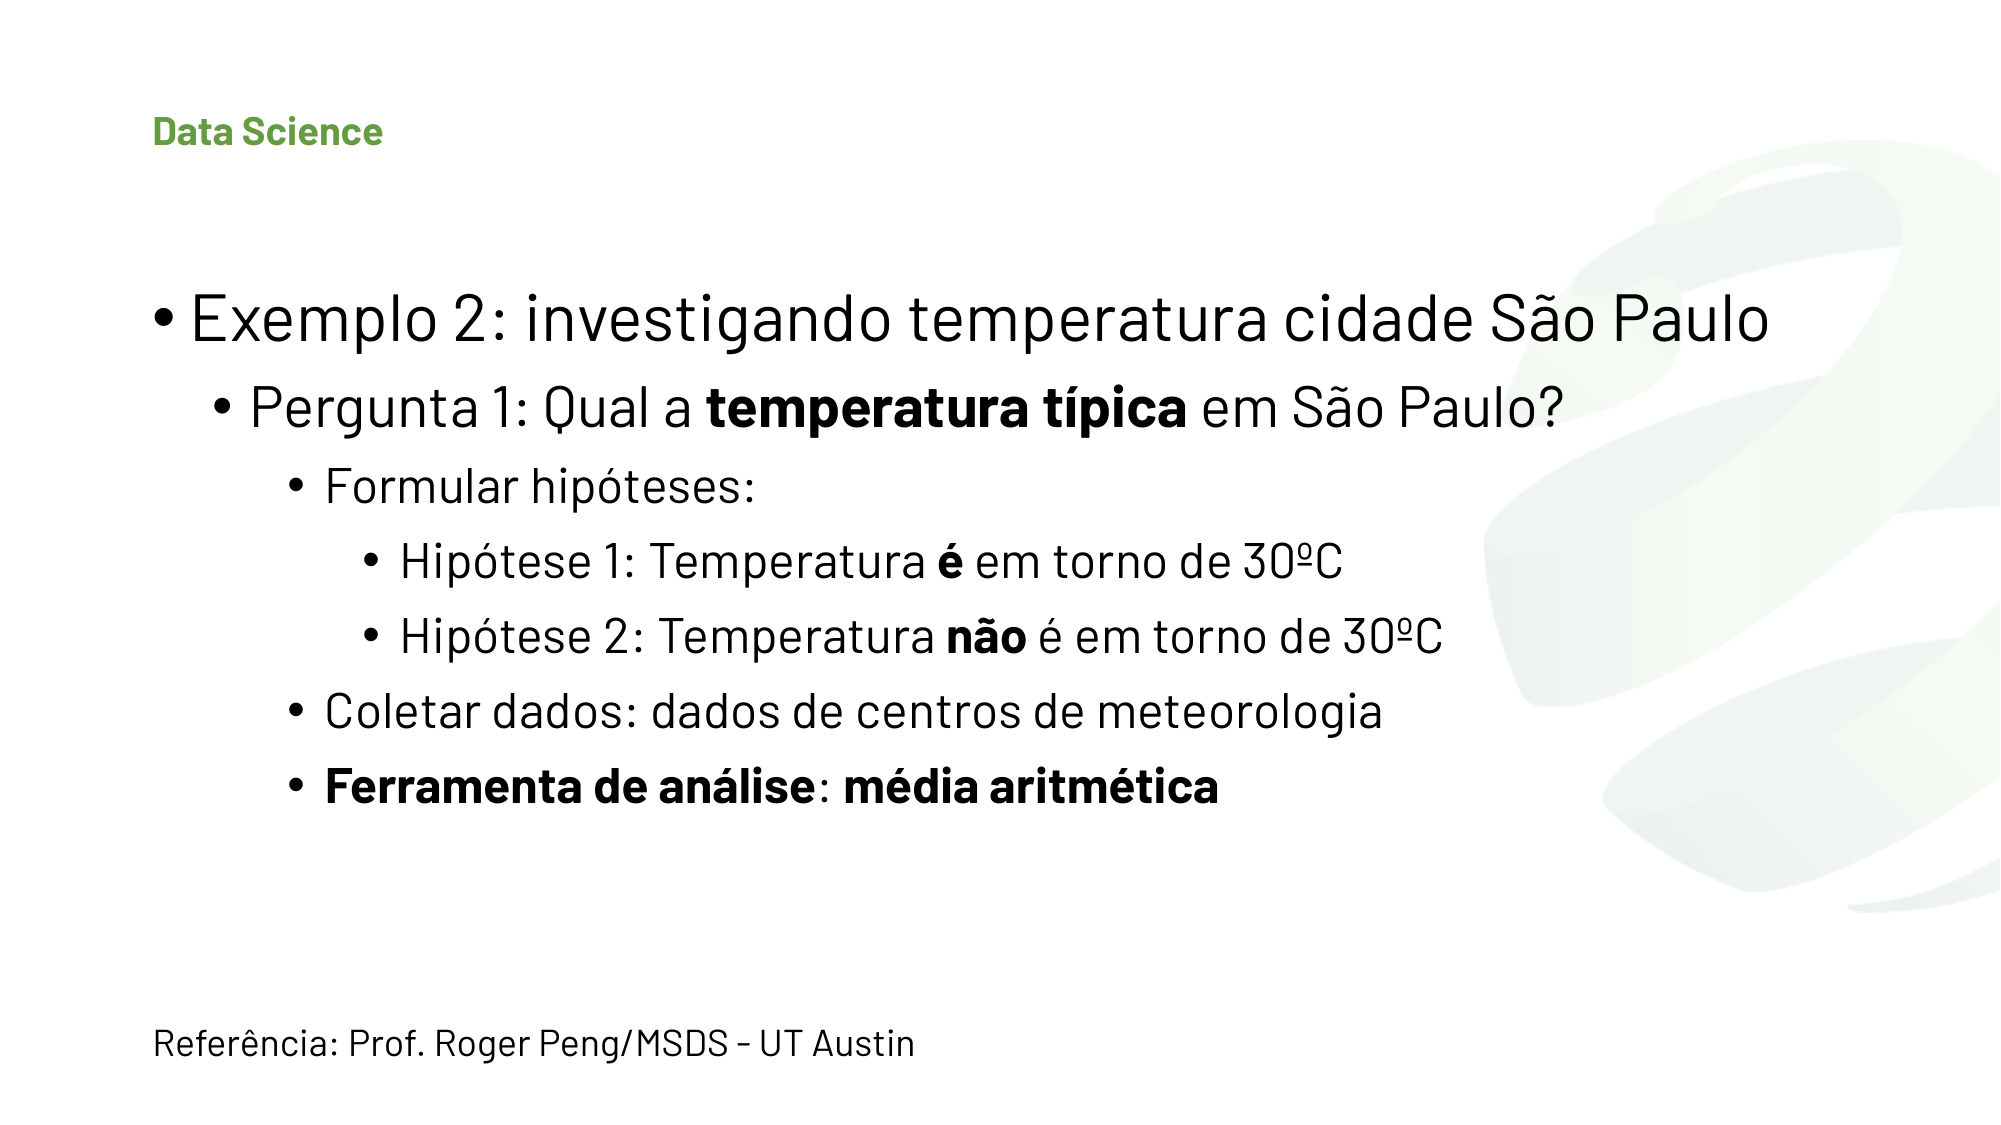

# Data Science
Exemplo 2: investigando temperatura cidade São Paulo
Pergunta 1: Qual a temperatura típica em São Paulo?
Formular hipóteses:
Hipótese 1: Temperatura é em torno de 30ºC
Hipótese 2: Temperatura não é em torno de 30ºC
Coletar dados: dados de centros de meteorologia
Ferramenta de análise: média aritmética

Referência: Prof. Roger Peng/MSDS - UT Austin